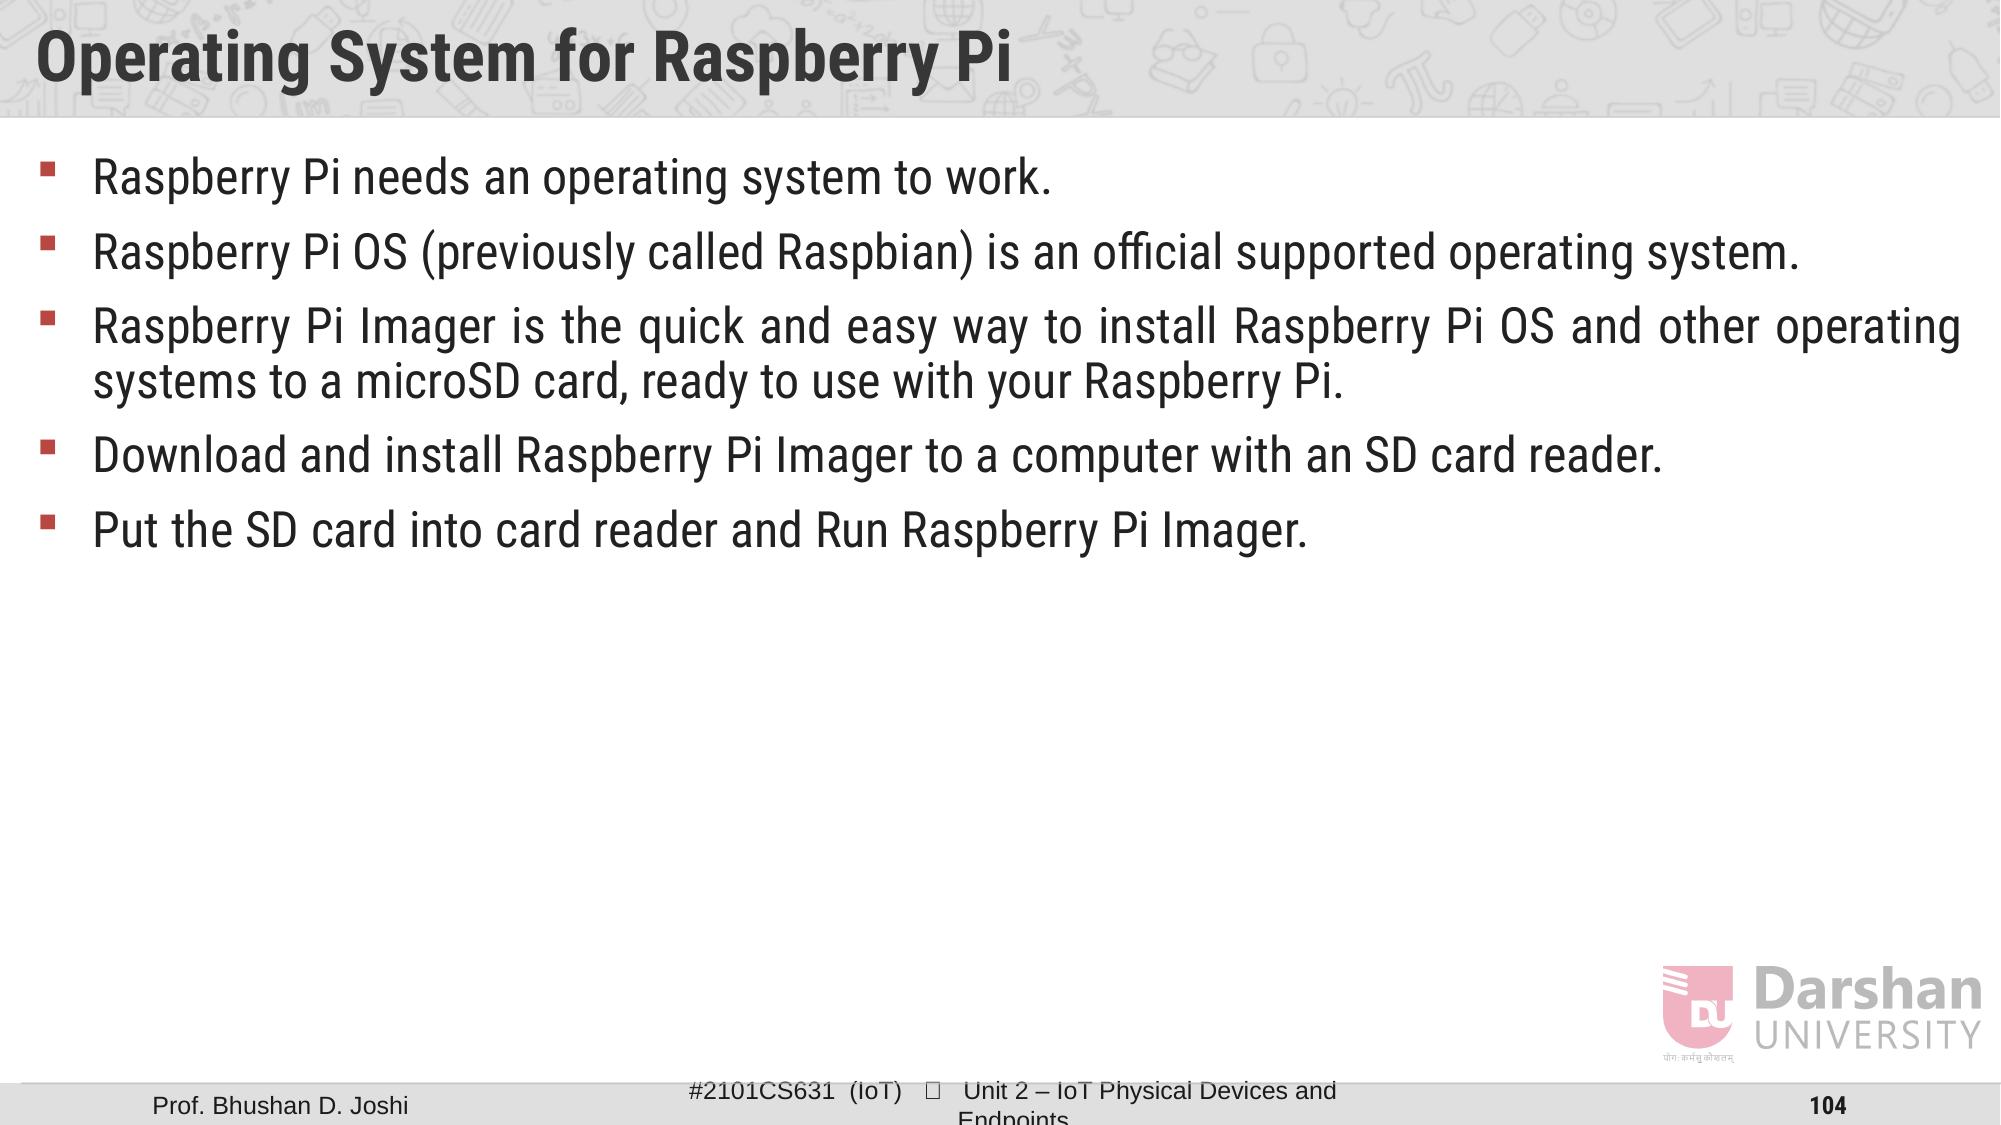

Operating System for Raspberry Pi
Raspberry Pi needs an operating system to work.
Raspberry Pi OS (previously called Raspbian) is an official supported operating system.
Raspberry Pi Imager is the quick and easy way to install Raspberry Pi OS and other operating systems to a microSD card, ready to use with your Raspberry Pi.
Download and install Raspberry Pi Imager to a computer with an SD card reader.
Put the SD card into card reader and Run Raspberry Pi Imager.